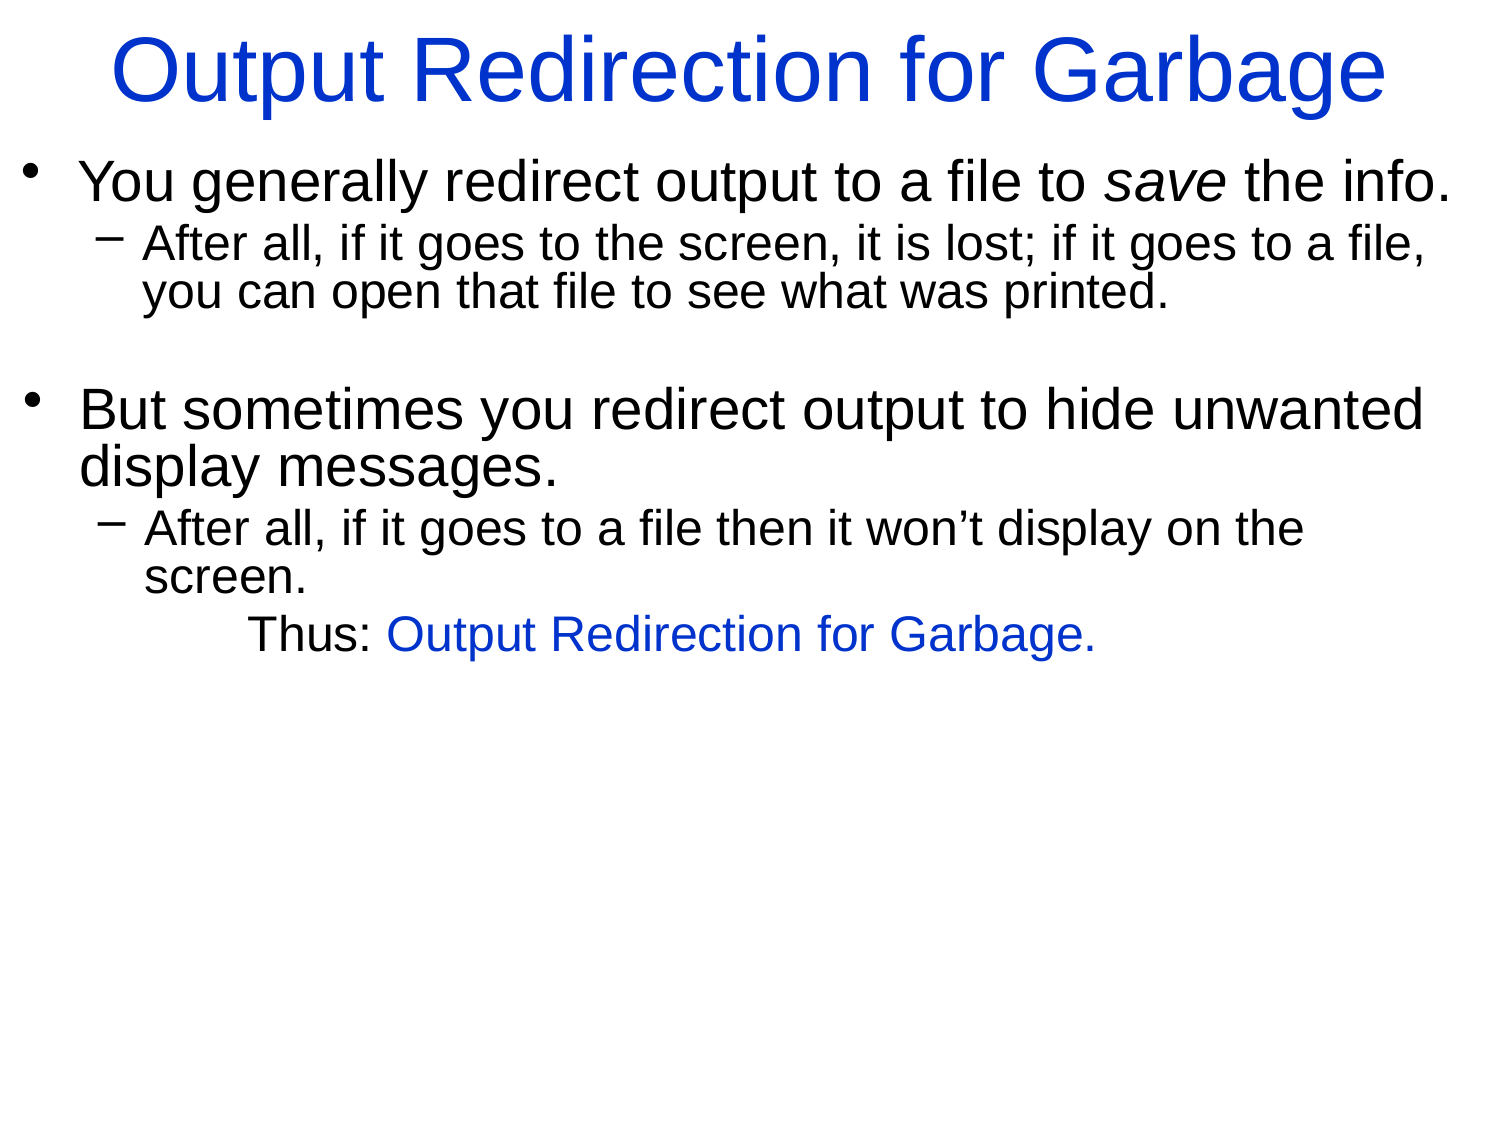

Output Redirection for Useful Stuff
Output Redirection for Garbage
You generally redirect output to a file to save the info.
After all, if it goes to the screen, it is lost; if it goes to a file, you can open that file to see what was printed.
But sometimes you redirect output to hide unwanted display messages.
After all, if it goes to a file then it won’t display on the screen.
	Thus: Output Redirection for Garbage.